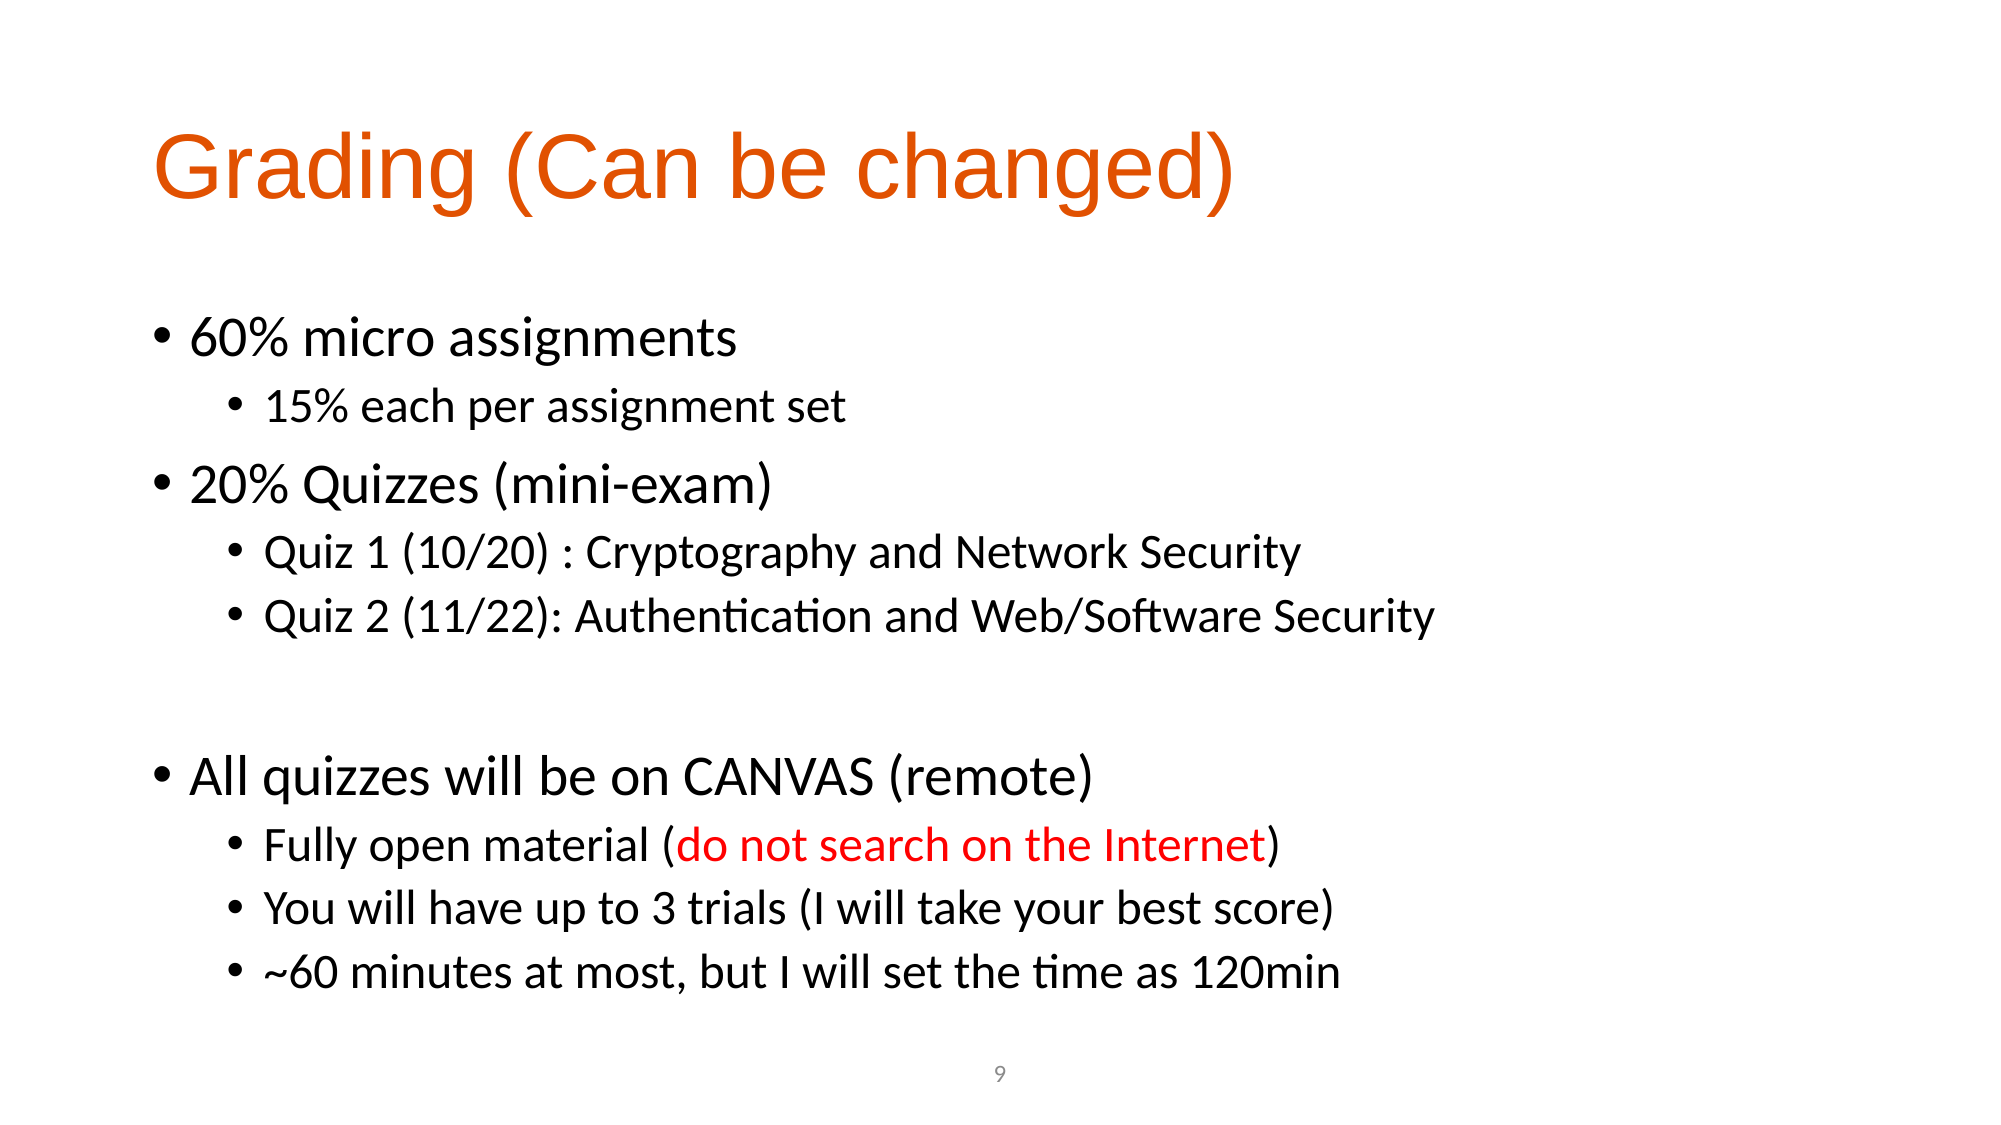

# Grading (Can be changed)
60% micro assignments
15% each per assignment set
20% Quizzes (mini-exam)
Quiz 1 (10/20) : Cryptography and Network Security
Quiz 2 (11/22): Authentication and Web/Software Security

All quizzes will be on CANVAS (remote)
Fully open material (do not search on the Internet)
You will have up to 3 trials (I will take your best score)
~60 minutes at most, but I will set the time as 120min

9